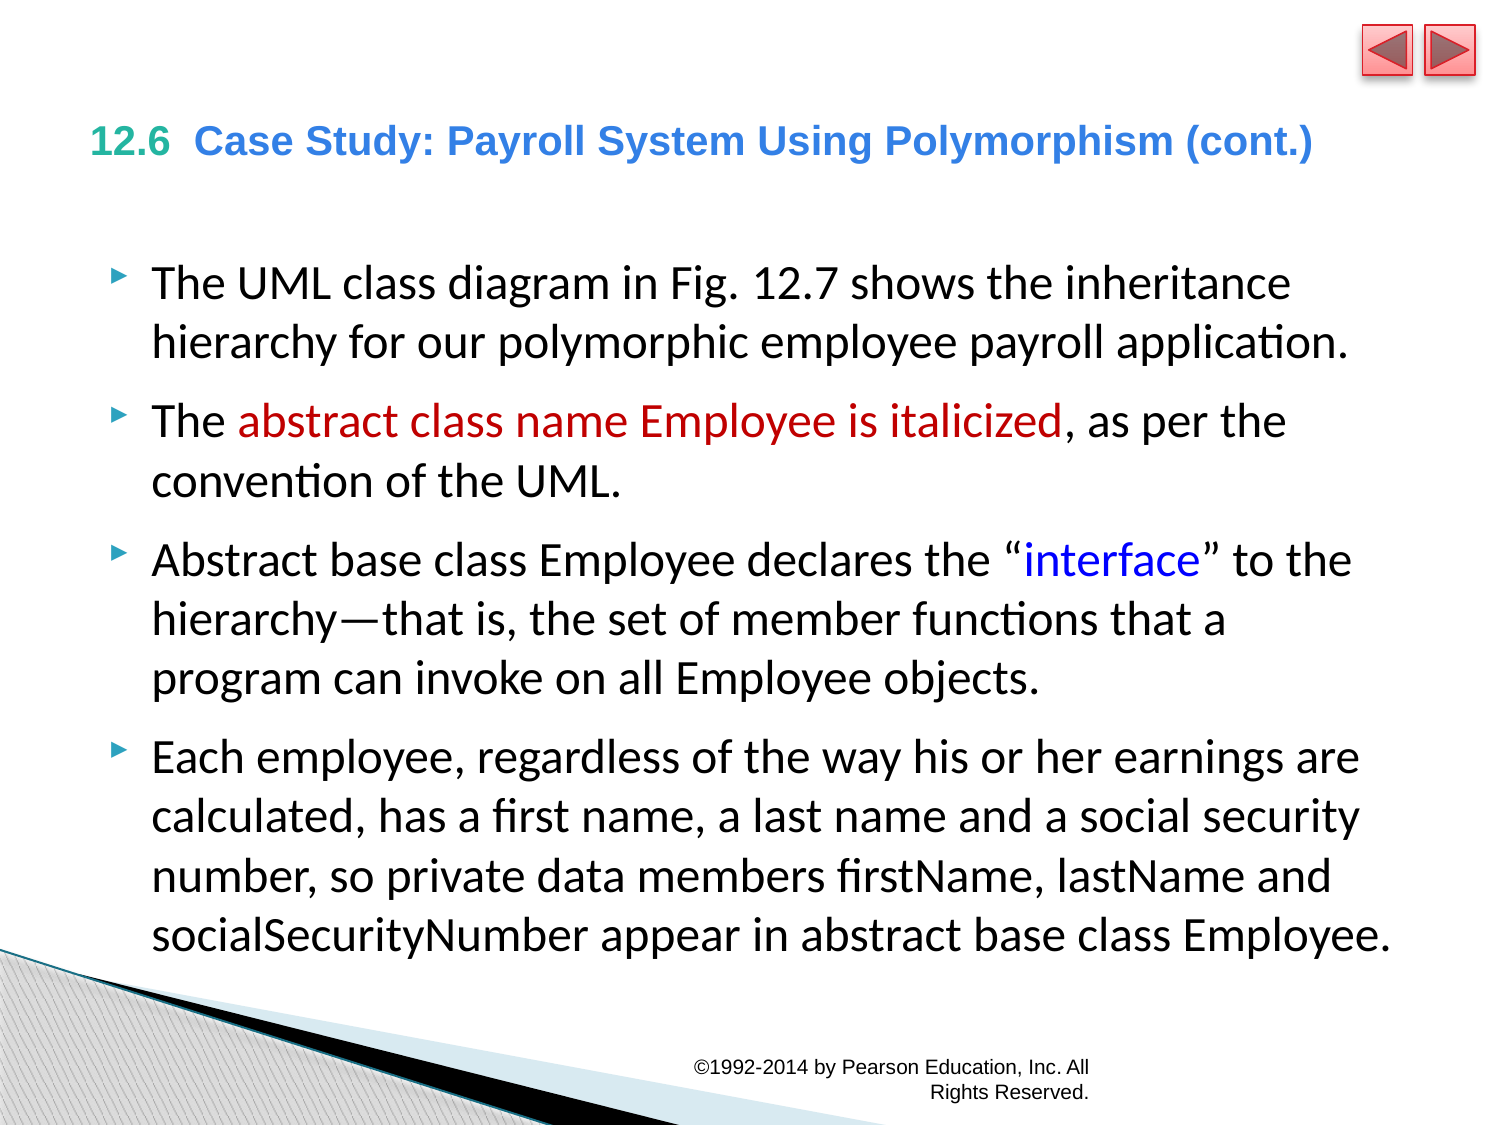

# 12.6  Case Study: Payroll System Using Polymorphism (cont.)
The UML class diagram in Fig. 12.7 shows the inheritance hierarchy for our polymorphic employee payroll application.
The abstract class name Employee is italicized, as per the convention of the UML.
Abstract base class Employee declares the “interface” to the hierarchy—that is, the set of member functions that a program can invoke on all Employee objects.
Each employee, regardless of the way his or her earnings are calculated, has a first name, a last name and a social security number, so private data members firstName, lastName and socialSecurityNumber appear in abstract base class Employee.
©1992-2014 by Pearson Education, Inc. All Rights Reserved.